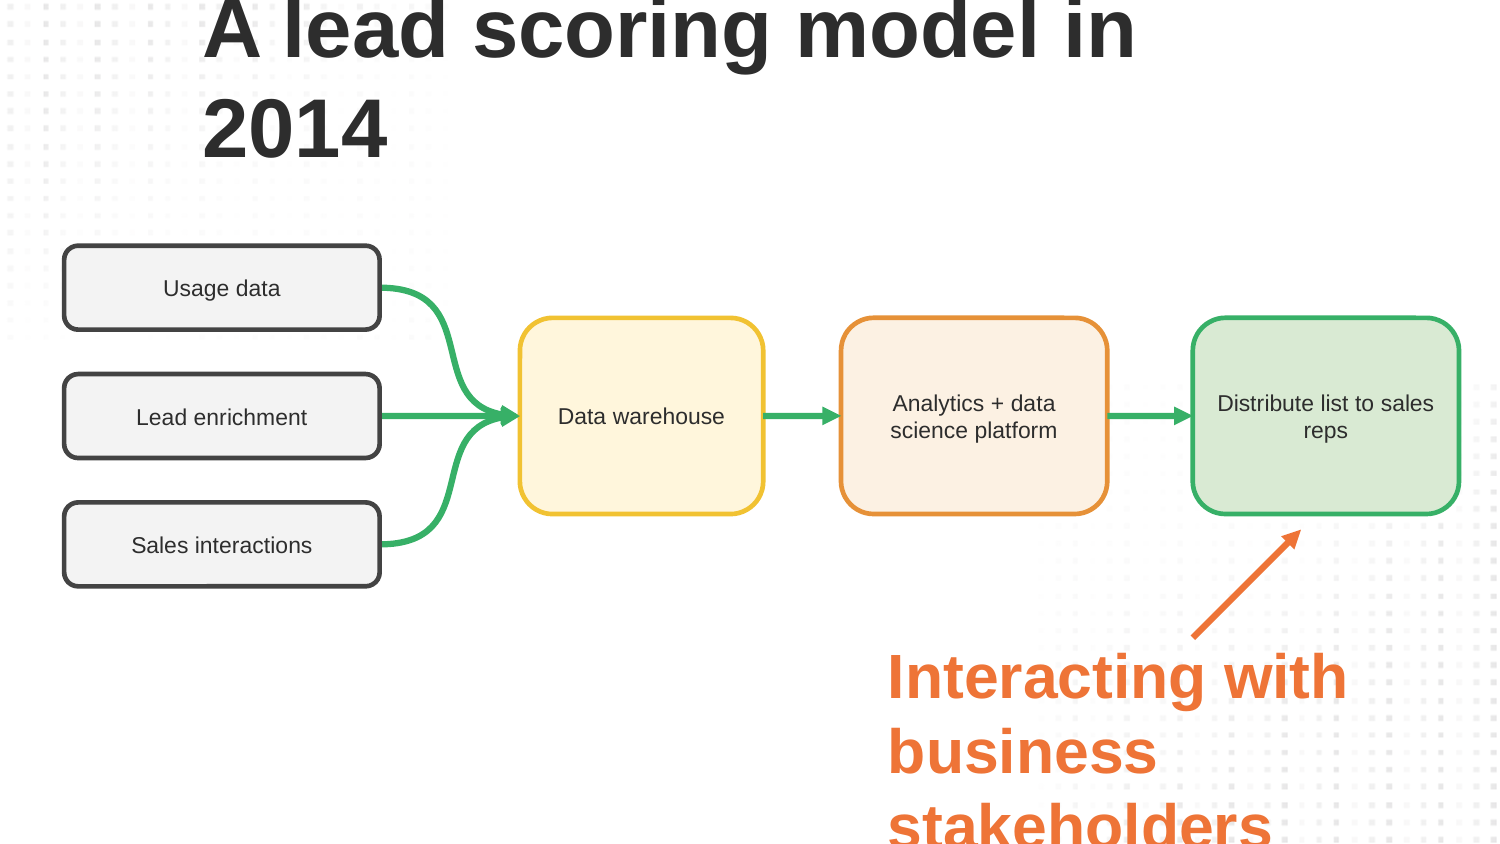

# A lead scoring model in 2014
Usage data

Analytics + data science platform
Distribute list to sales reps
Lead enrichment

Data warehouse
Sales interactions

Interacting with business stakeholders